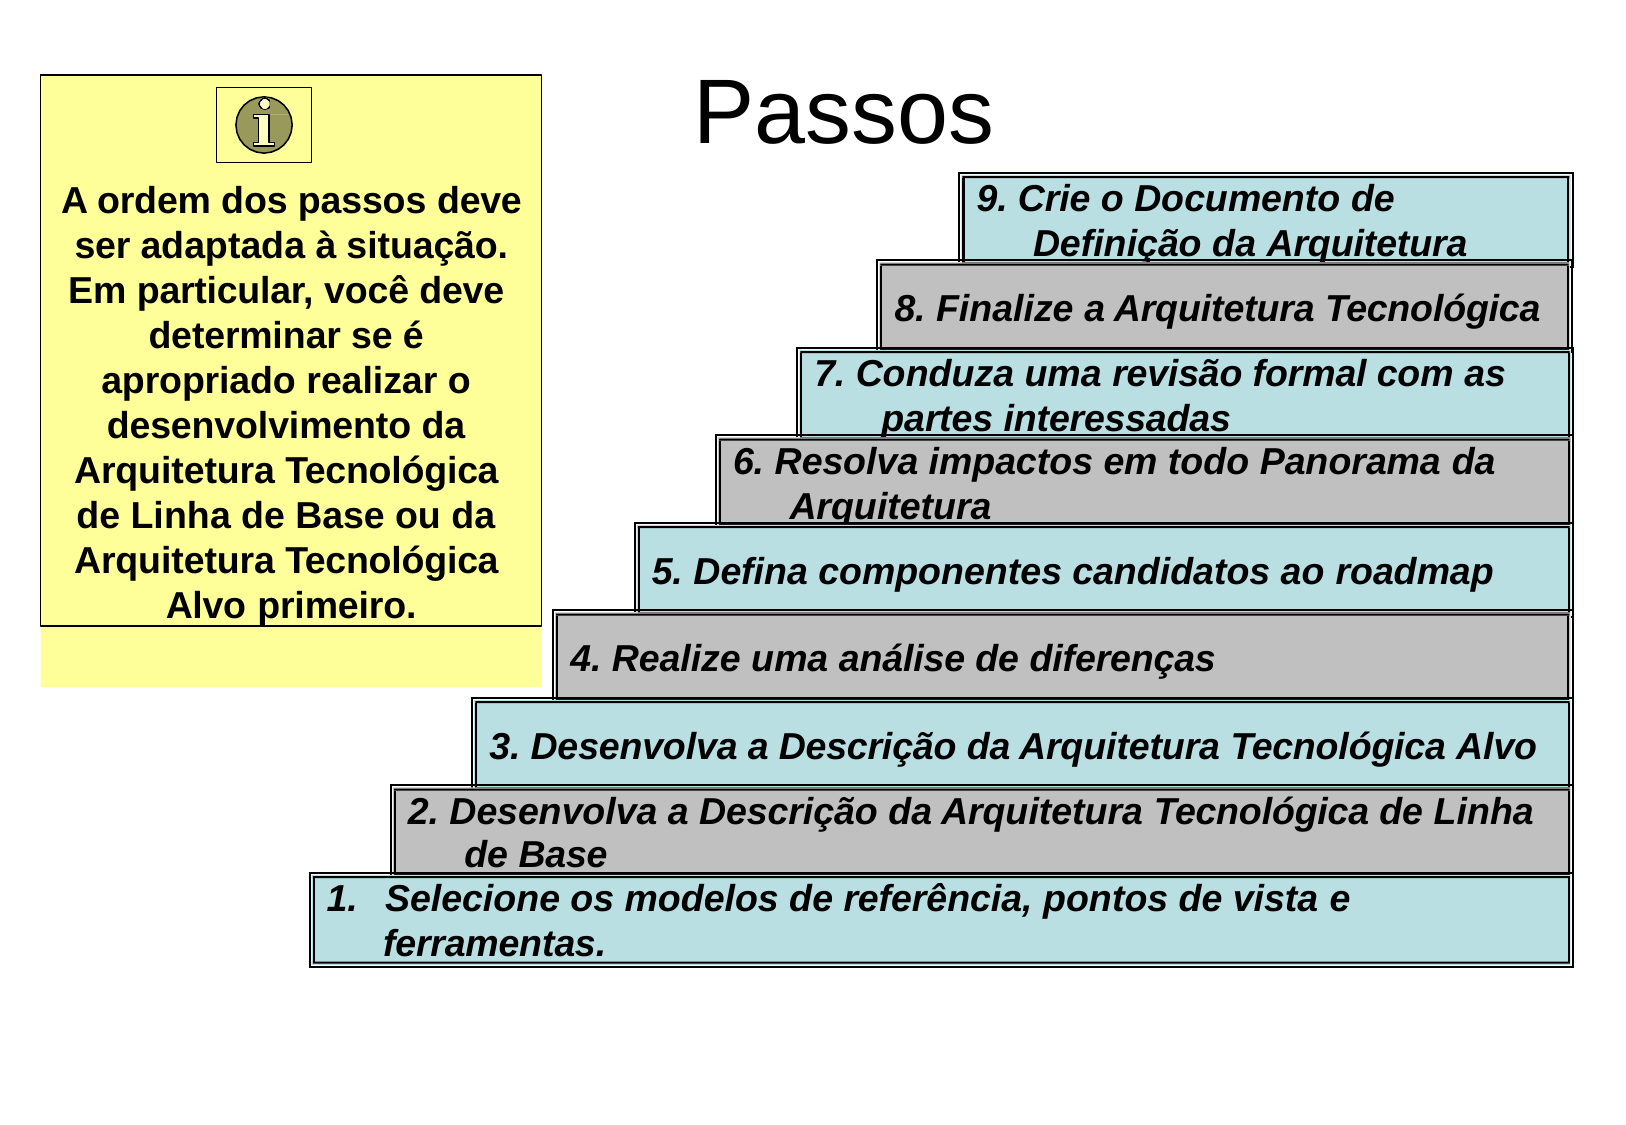

# Passos

A ordem dos passos deve  ser adaptada à situação.  Em particular, você deve  determinar se é  apropriado realizar o  desenvolvimento da  Arquitetura Tecnológica  de Linha de Base ou da  Arquitetura Tecnológica  Alvo primeiro.

9. Crie o Documento de
Definição da Arquitetura

8. Finalize a Arquitetura Tecnológica
7. Conduza uma revisão formal com as  partes interessadas

6. Resolva impactos em todo Panorama da
Arquitetura

5. Defina componentes candidatos ao roadmap

4. Realize uma análise de diferenças

3. Desenvolva a Descrição da Arquitetura Tecnológica Alvo
2. Desenvolva a Descrição da Arquitetura Tecnológica de Linha
de Base
1.	Selecione os modelos de referência, pontos de vista e
ferramentas.